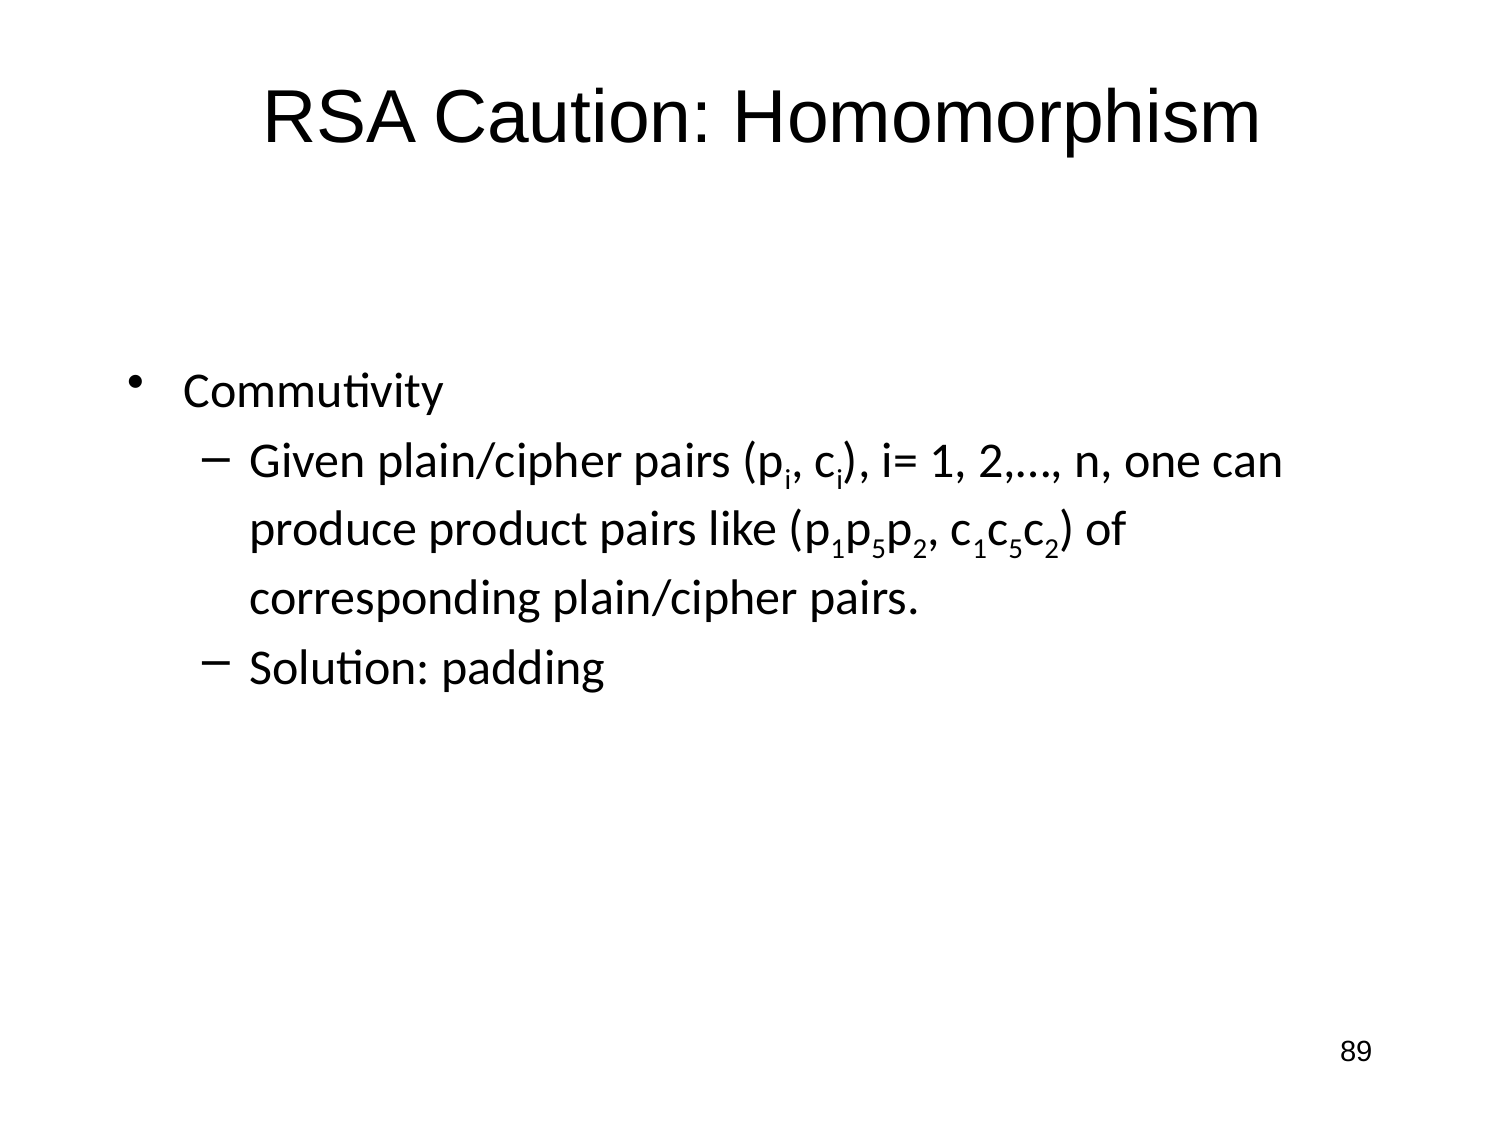

# RSA Caution: Homomorphism
Commutivity
Given plain/cipher pairs (pi, ci), i= 1, 2,…, n, one can produce product pairs like (p1p5p2, c1c5c2) of corresponding plain/cipher pairs.
Solution: padding

89